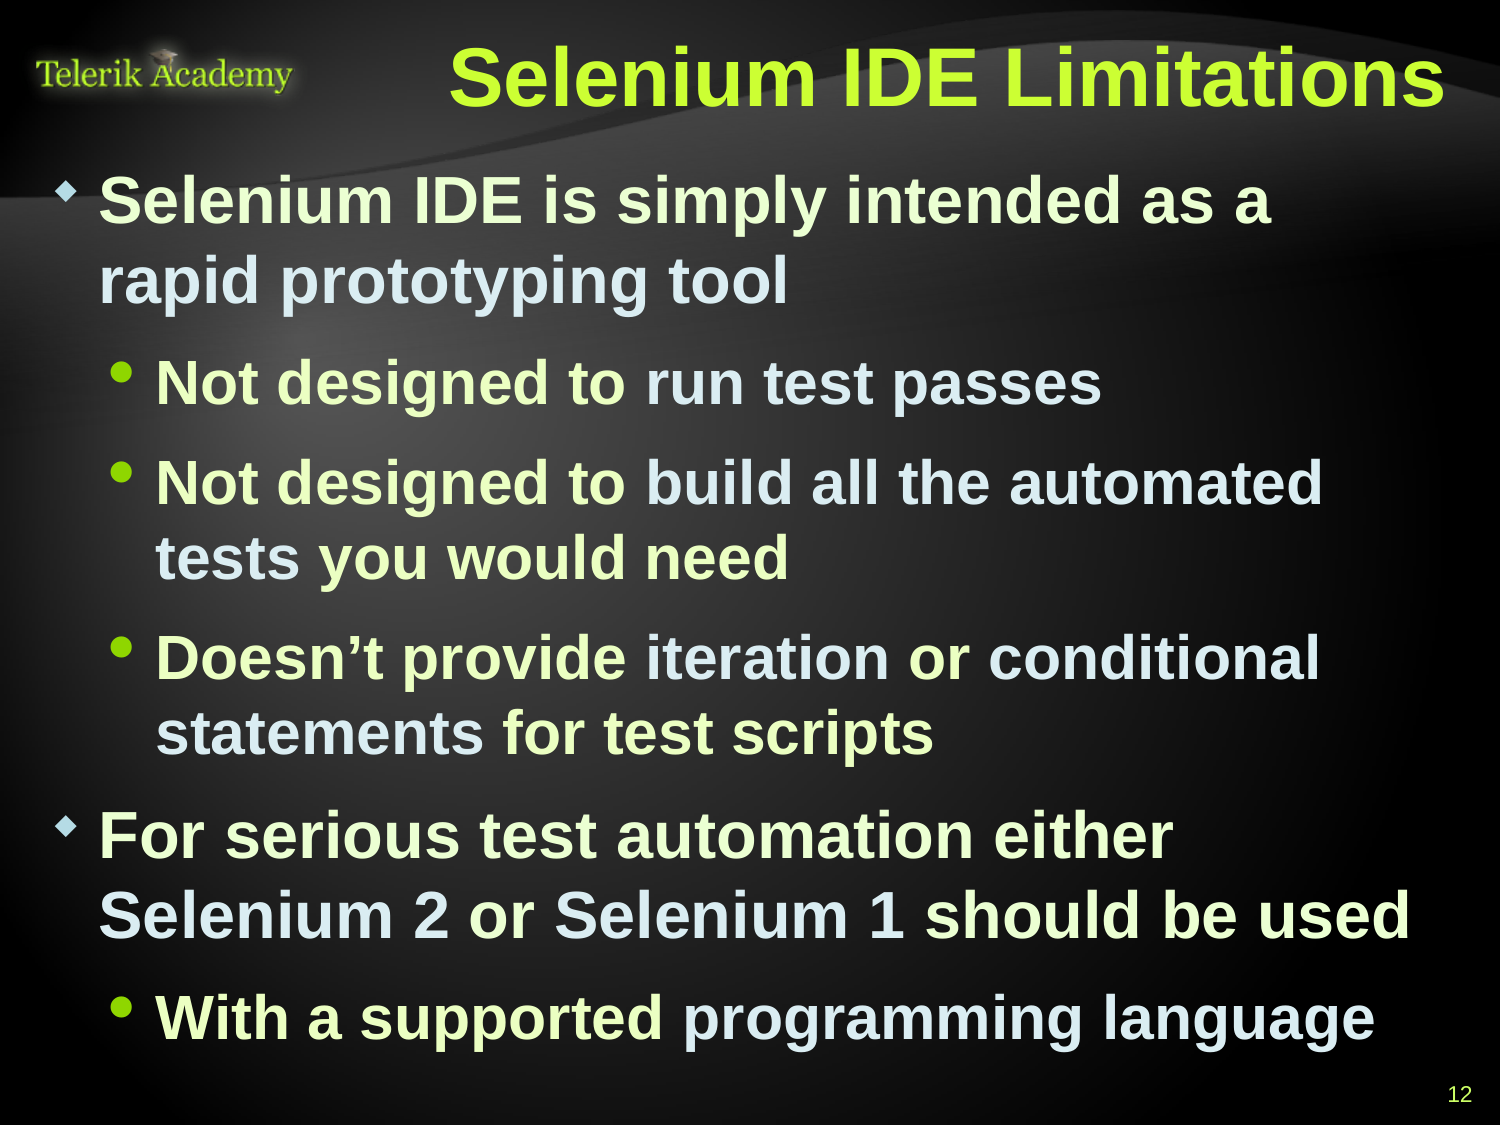

# Selenium IDE Limitations
Selenium IDE is simply intended as a rapid prototyping tool
Not designed to run test passes
Not designed to build all the automated tests you would need
Doesn’t provide iteration or conditional statements for test scripts
For serious test automation either Selenium 2 or Selenium 1 should be used
With a supported programming language
12